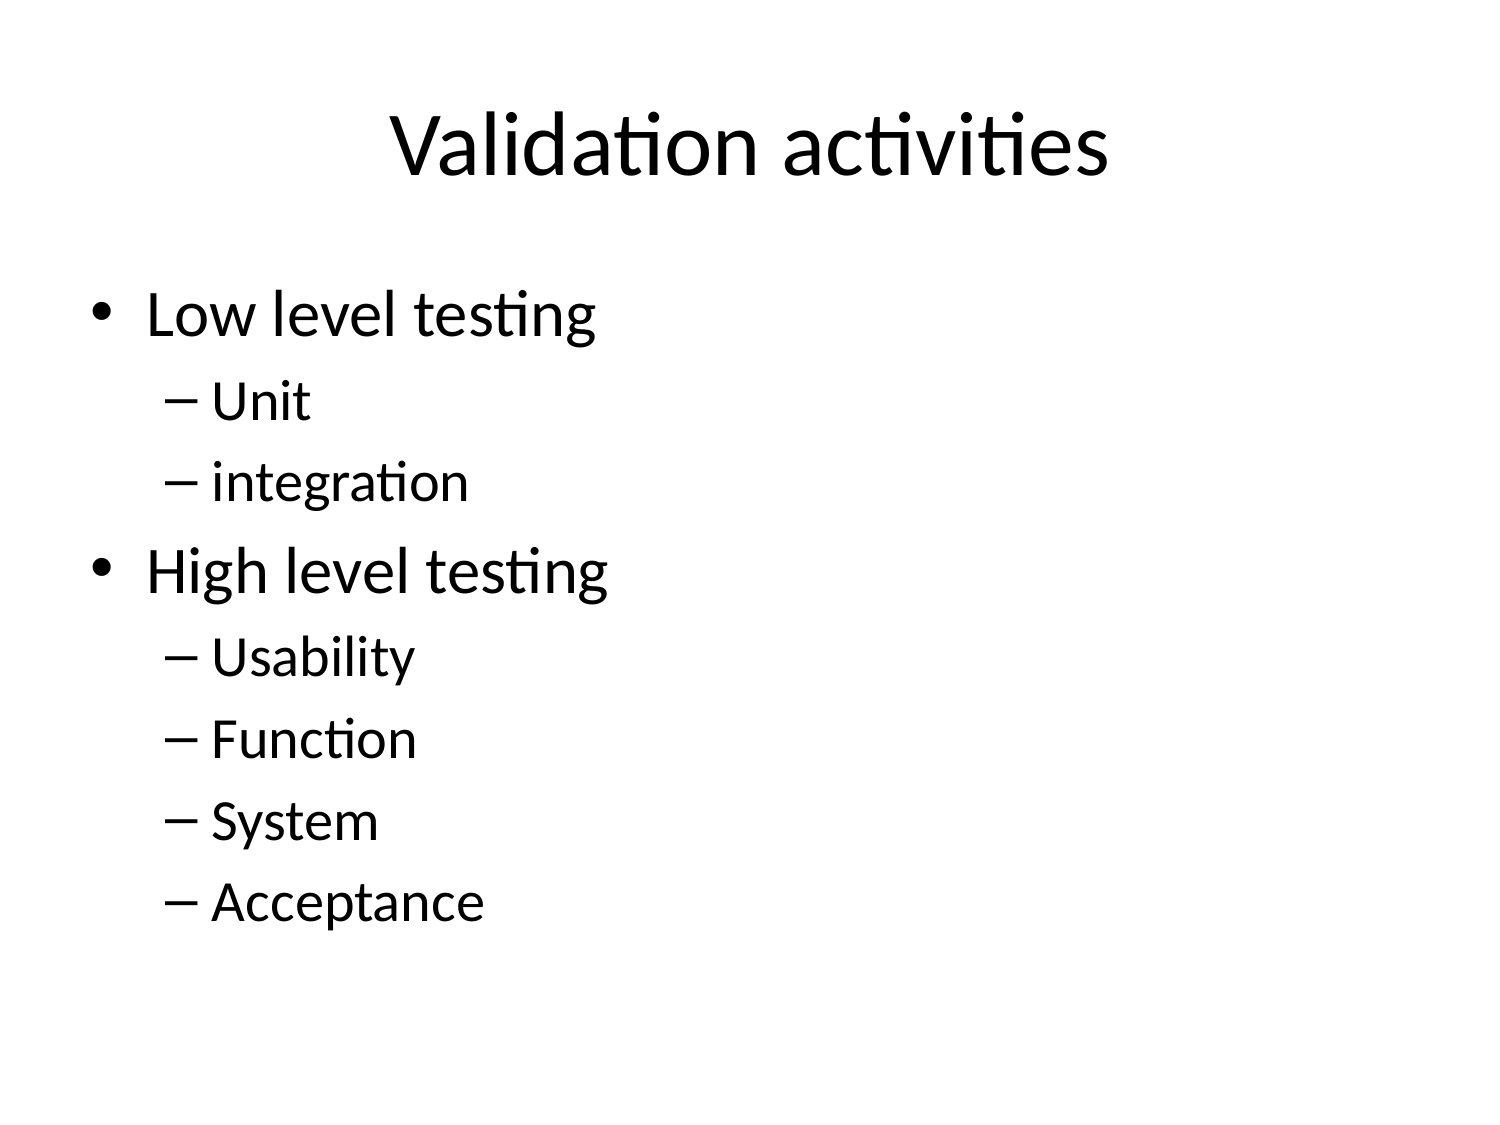

# Validation activities
Low level testing
Unit
integration
High level testing
Usability
Function
System
Acceptance